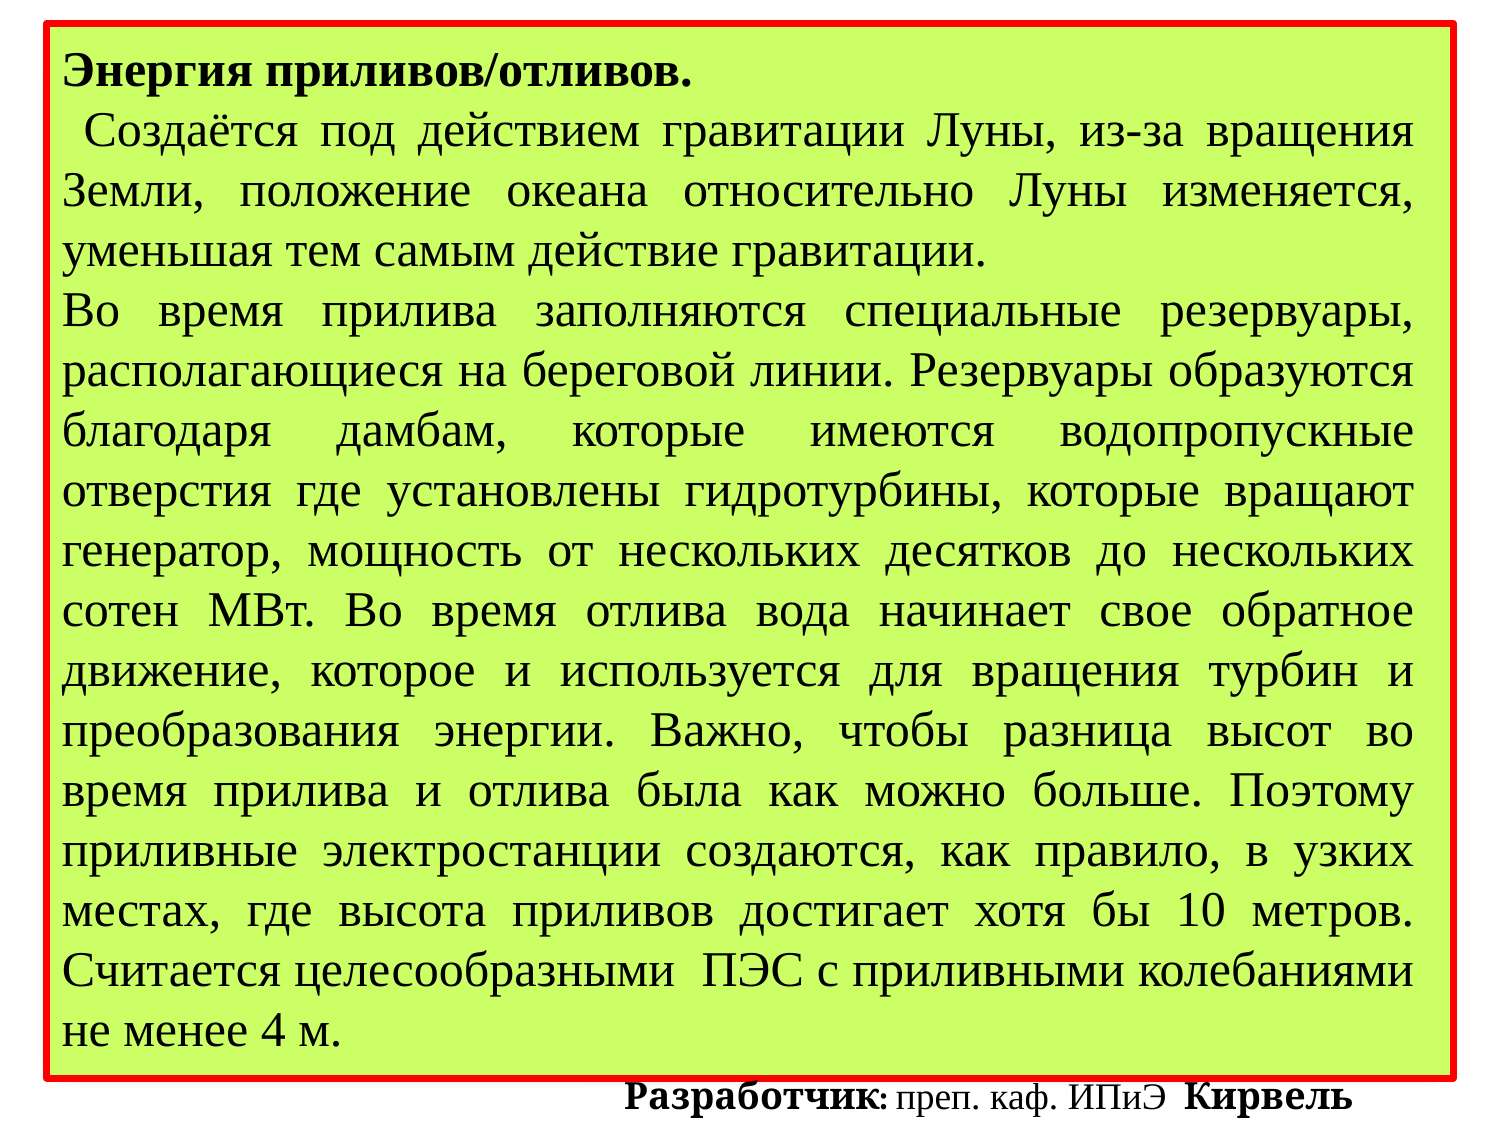

Энергия приливов/отливов.
 Создаётся под действием гравитации Луны, из-за вращения Земли, положение океана относительно Луны изменяется, уменьшая тем самым действие гравитации.
Во время прилива заполняются специальные резервуары, располагающиеся на береговой линии. Резервуары образуются благодаря дамбам, которые имеются водопропускные отверстия где установлены гидротурбины, которые вращают генератор, мощность от нескольких десятков до нескольких сотен МВт. Во время отлива вода начинает свое обратное движение, которое и используется для вращения турбин и преобразования энергии. Важно, чтобы разница высот во время прилива и отлива была как можно больше. Поэтому приливные электростанции создаются, как правило, в узких местах, где высота приливов достигает хотя бы 10 метров. Считается целесообразными  ПЭС с приливными колебаниями не менее 4 м.

Разработчик: преп. каф. ИПиЭ  Кирвель П.И.